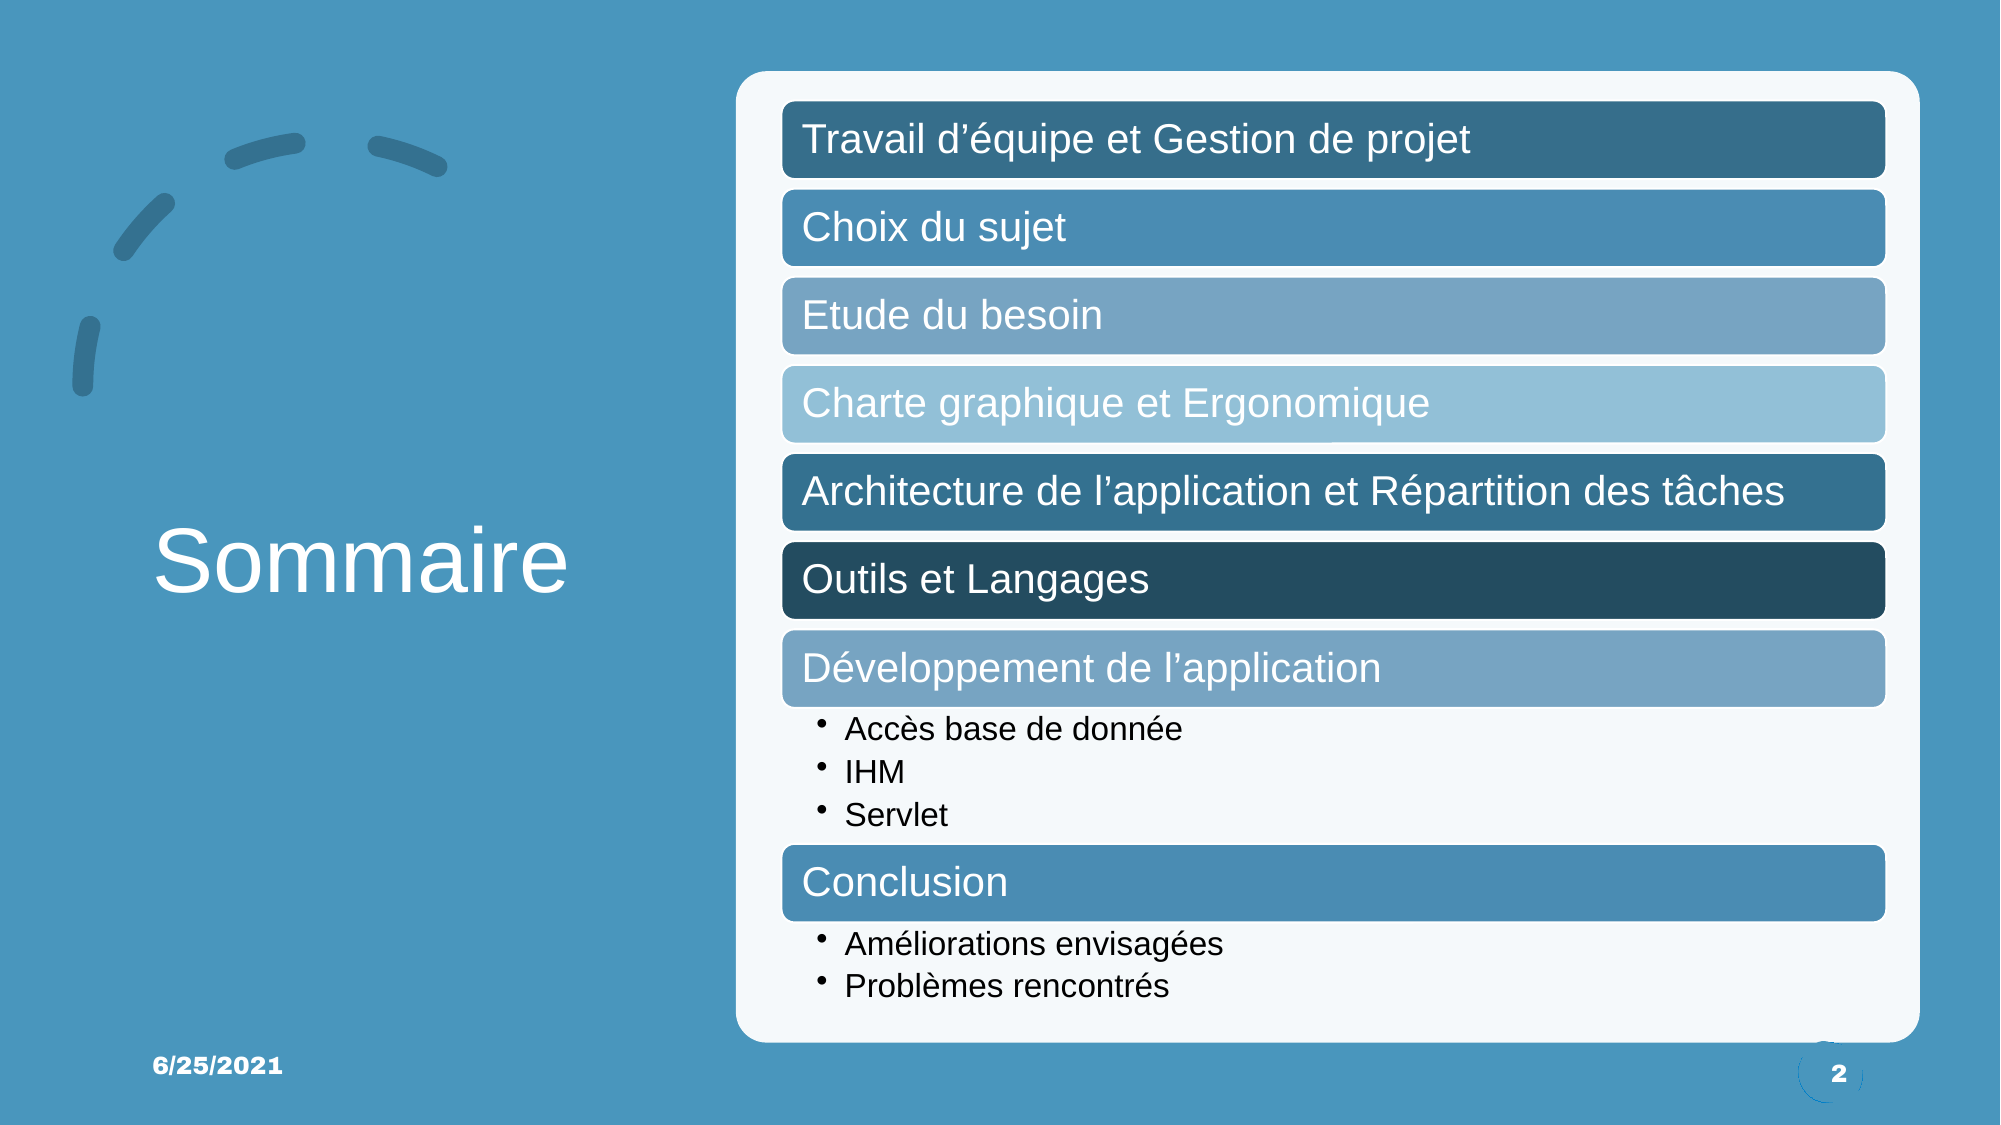

Travail d’équipe et Gestion de projet
Choix du sujet
Etude du besoin
Charte graphique et Ergonomique
Architecture de l’application et Répartition des tâches
Outils et Langages
Développement de l’application
Accès base de donnée
IHM
Servlet
Conclusion
Améliorations envisagées
Problèmes rencontrés
# Sommaire

6/25/2021
2